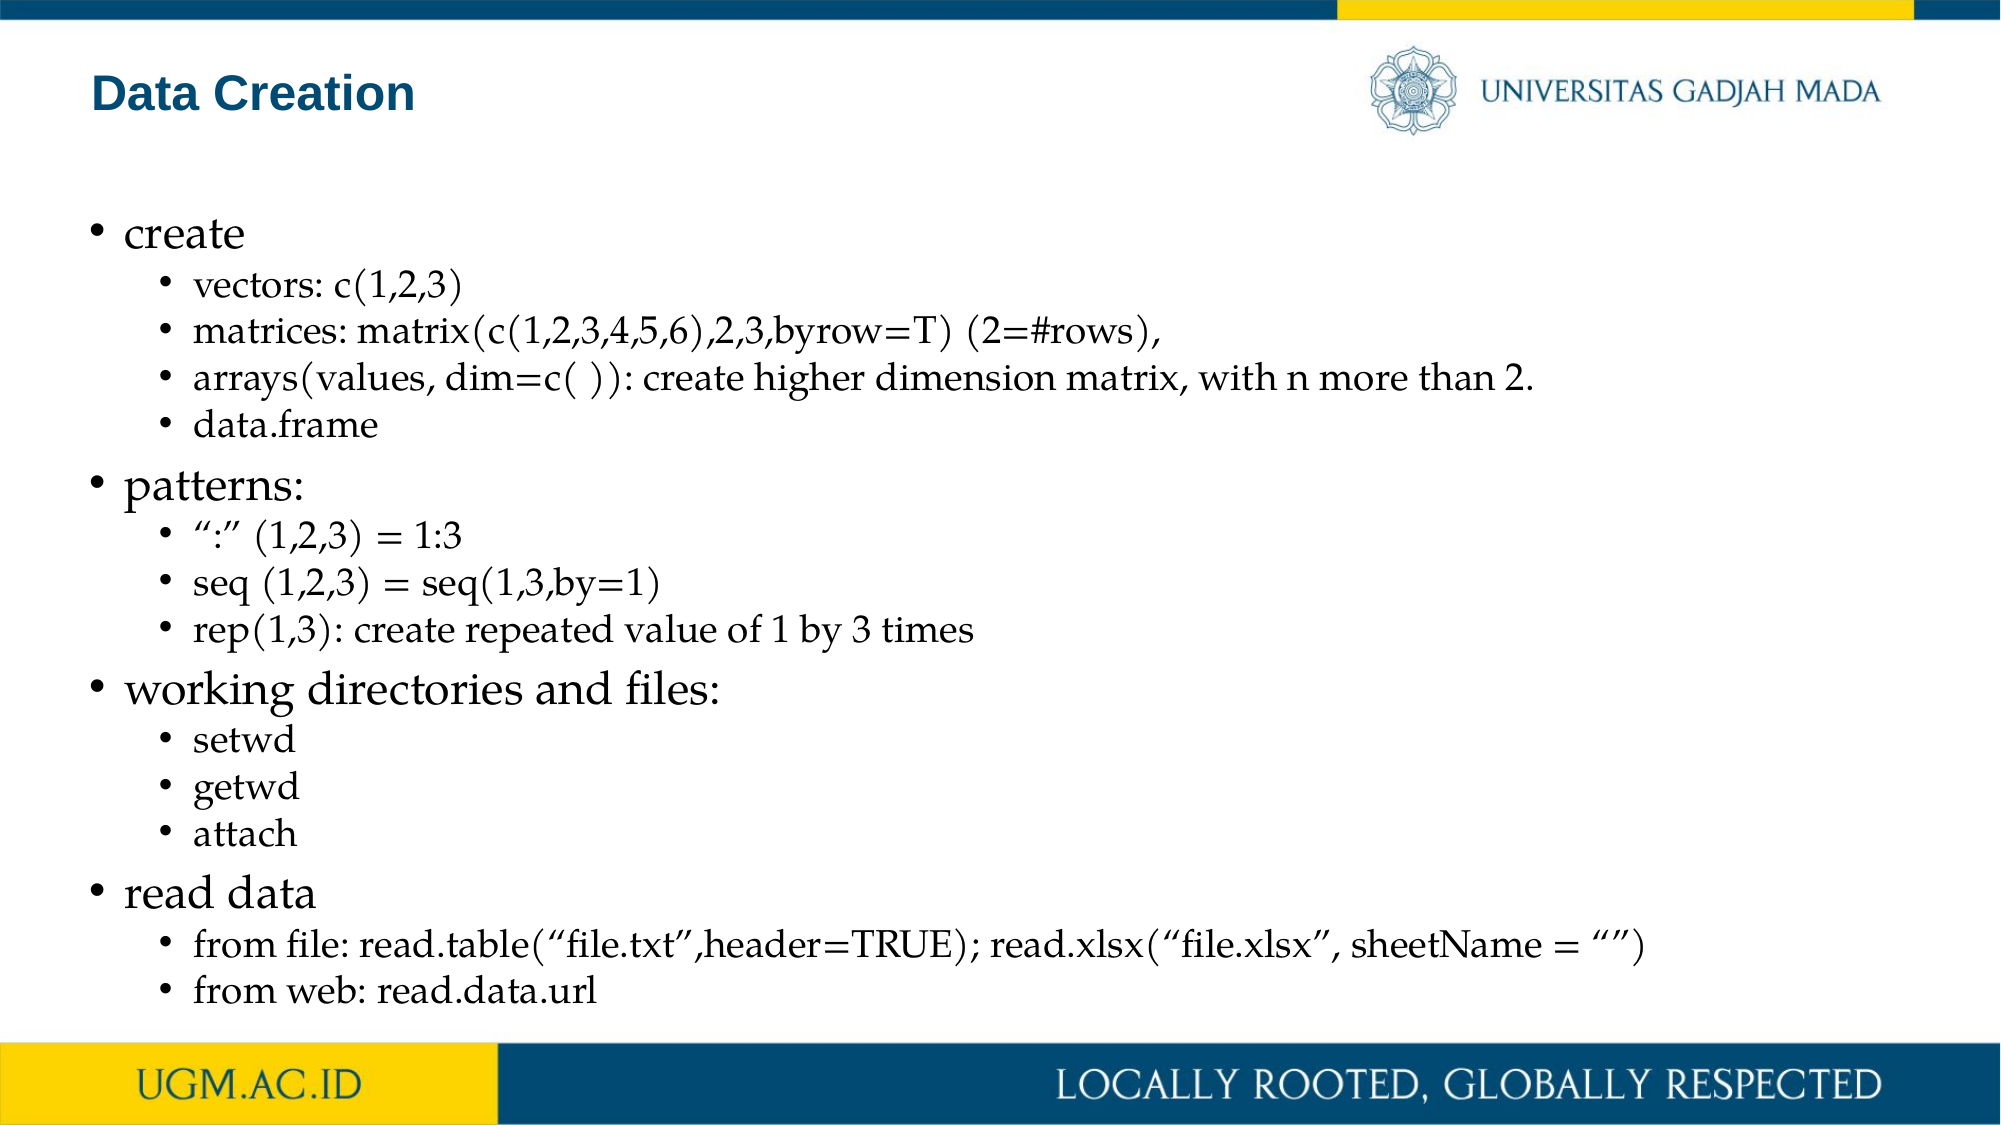

Data Creation
create
vectors: c(1,2,3)
matrices: matrix(c(1,2,3,4,5,6),2,3,byrow=T) (2=#rows),
arrays(values, dim=c( )): create higher dimension matrix, with n more than 2.
data.frame
patterns:
“:” (1,2,3) = 1:3
seq (1,2,3) = seq(1,3,by=1)
rep(1,3): create repeated value of 1 by 3 times
working directories and files:
setwd
getwd
attach
read data
from file: read.table(“file.txt”,header=TRUE); read.xlsx(“file.xlsx”, sheetName = “”)
from web: read.data.url